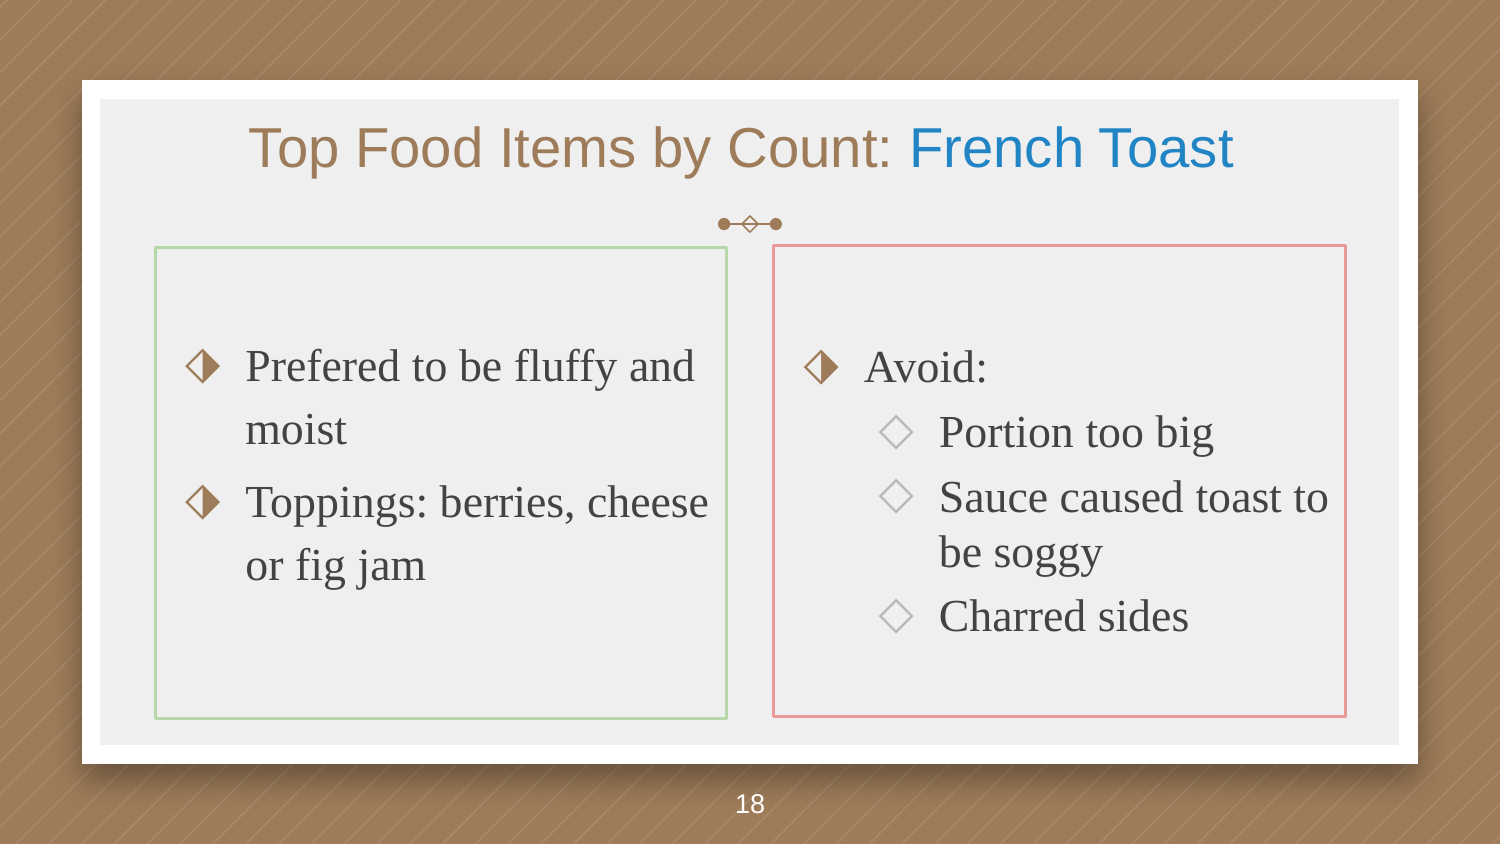

# Top Food Items by Count: French Toast

Avoid:
Portion too big
Sauce caused toast to be soggy
Charred sides

Prefered to be fluffy and moist
Toppings: berries, cheese or fig jam

18